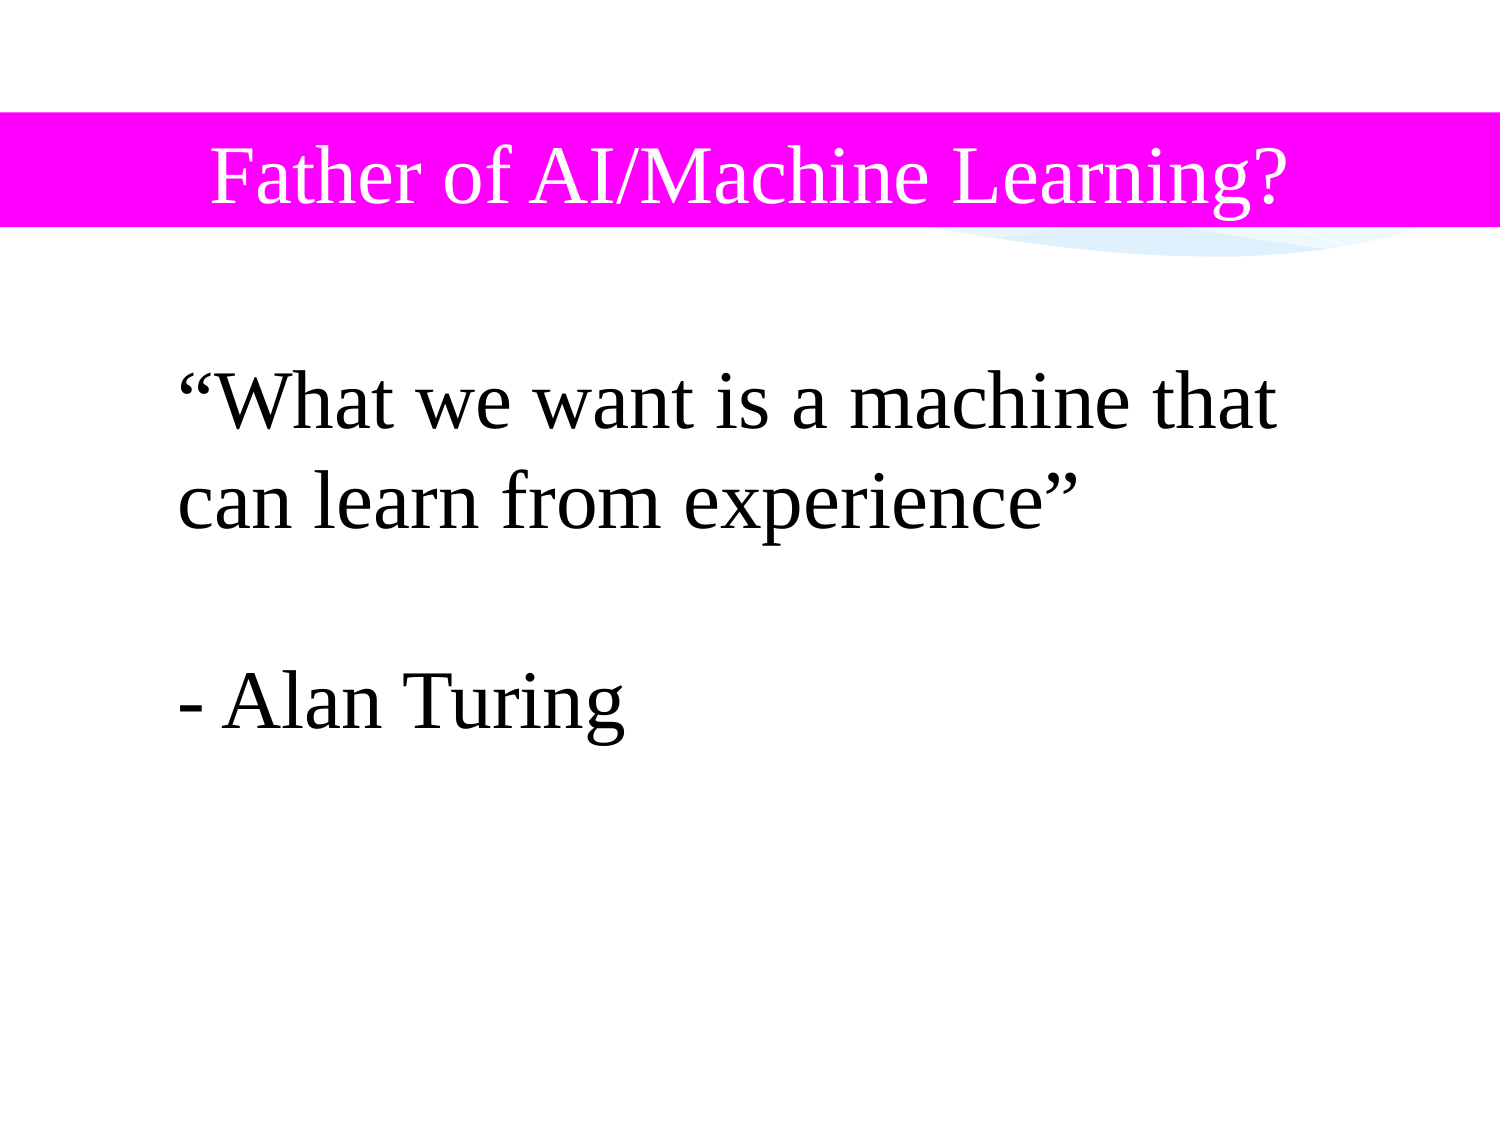

Father of AI/Machine Learning?
“What we want is a machine that can learn from experience”

- Alan Turing